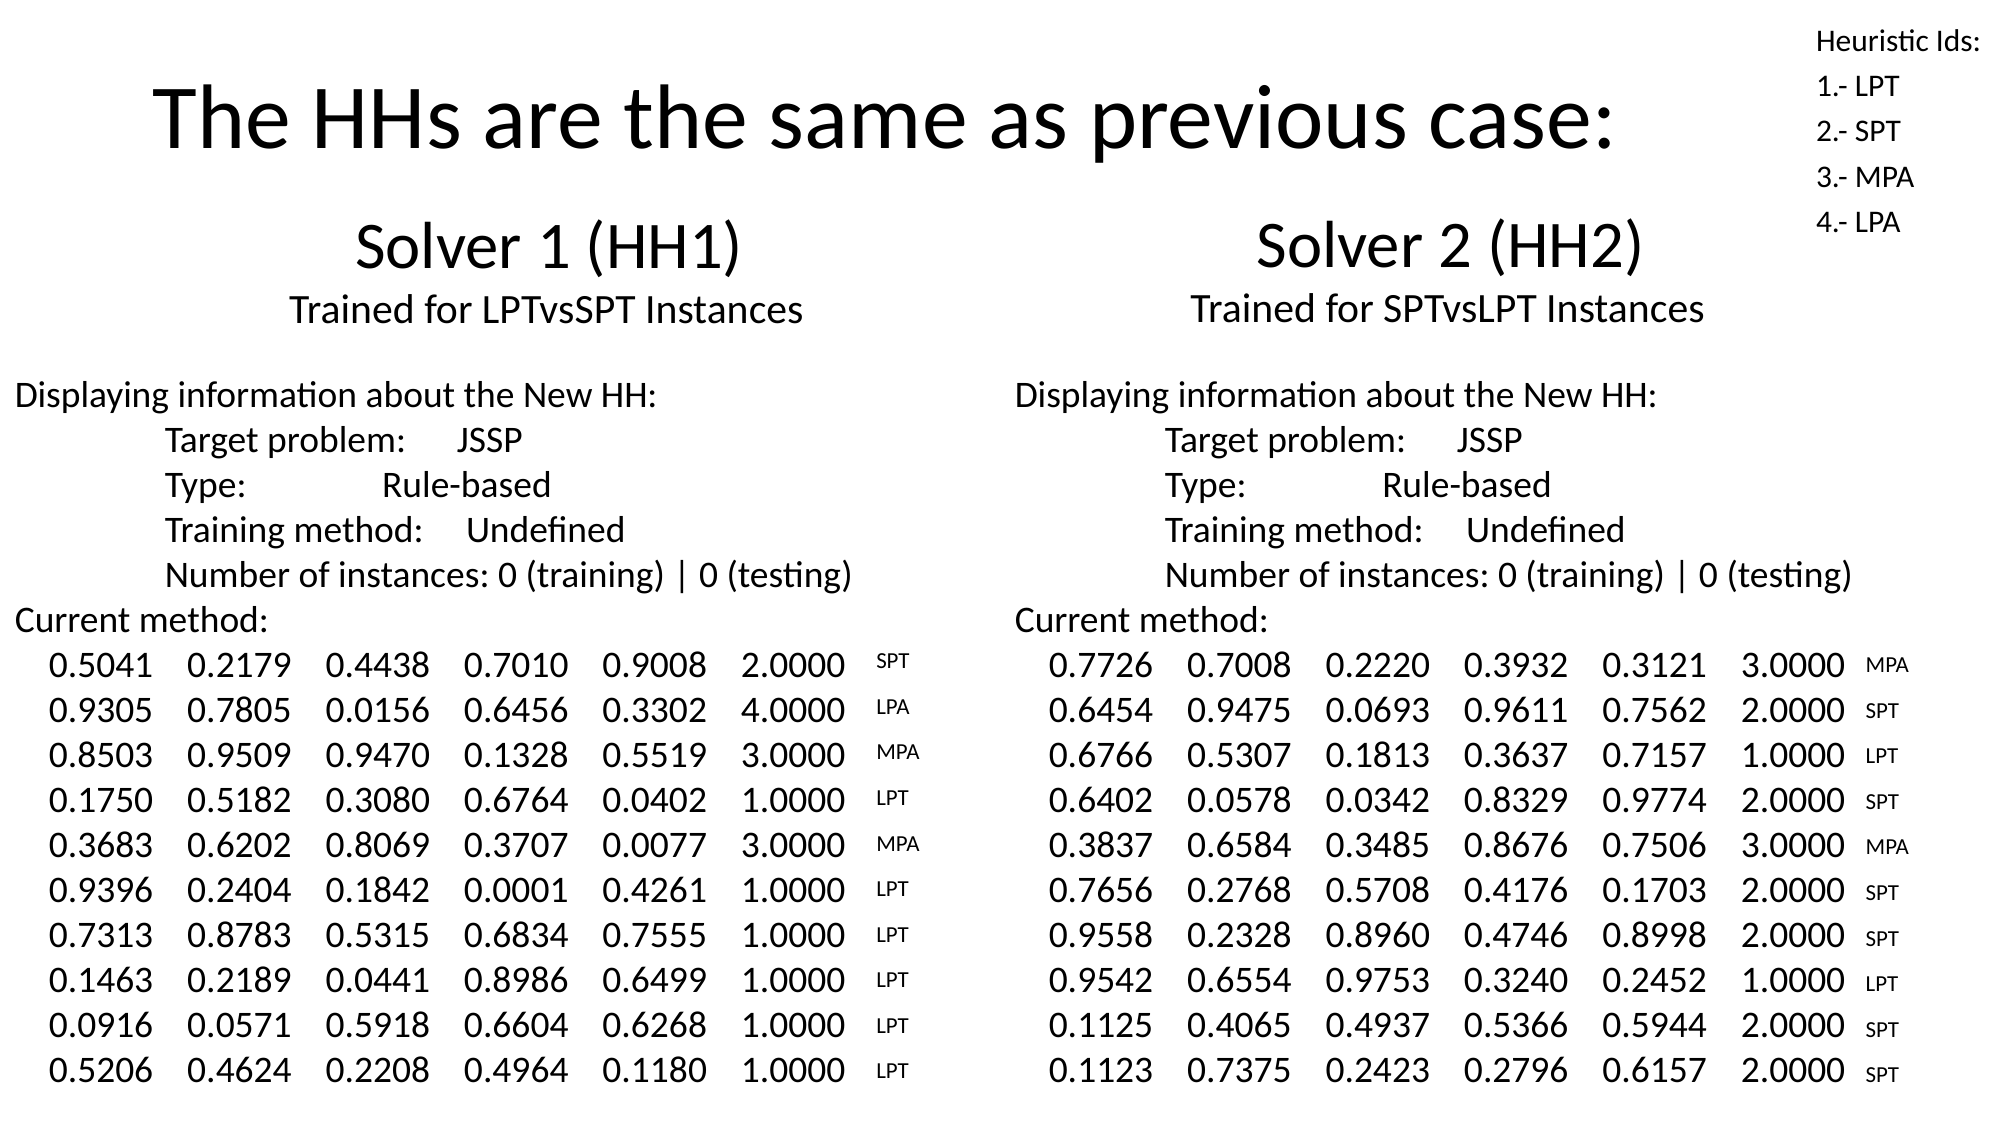

# The HHs are the same as previous case:
Heuristic Ids:
1.- LPT
2.- SPT
3.- MPA
4.- LPA
Solver 2 (HH2)
Trained for SPTvsLPT Instances
Solver 1 (HH1)
Trained for LPTvsSPT Instances
Displaying information about the New HH:
	Target problem:      JSSP
	Type:                Rule-based
	Training method:     Undefined
	Number of instances: 0 (training) | 0 (testing)
Current method:
    0.5041    0.2179    0.4438    0.7010    0.9008    2.0000
    0.9305    0.7805    0.0156    0.6456    0.3302    4.0000
    0.8503    0.9509    0.9470    0.1328    0.5519    3.0000
    0.1750    0.5182    0.3080    0.6764    0.0402    1.0000
    0.3683    0.6202    0.8069    0.3707    0.0077    3.0000
    0.9396    0.2404    0.1842    0.0001    0.4261    1.0000
    0.7313    0.8783    0.5315    0.6834    0.7555    1.0000
    0.1463    0.2189    0.0441    0.8986    0.6499    1.0000
    0.0916    0.0571    0.5918    0.6604    0.6268    1.0000
    0.5206    0.4624    0.2208    0.4964    0.1180    1.0000
Displaying information about the New HH:
	Target problem:      JSSP
	Type:                Rule-based
	Training method:     Undefined
	Number of instances: 0 (training) | 0 (testing)
Current method:
    0.7726    0.7008    0.2220    0.3932    0.3121    3.0000
    0.6454    0.9475    0.0693    0.9611    0.7562    2.0000
    0.6766    0.5307    0.1813    0.3637    0.7157    1.0000
    0.6402    0.0578    0.0342    0.8329    0.9774    2.0000
    0.3837    0.6584    0.3485    0.8676    0.7506    3.0000
    0.7656    0.2768    0.5708    0.4176    0.1703    2.0000
    0.9558    0.2328    0.8960    0.4746    0.8998    2.0000
    0.9542    0.6554    0.9753    0.3240    0.2452    1.0000
    0.1125    0.4065    0.4937    0.5366    0.5944    2.0000
    0.1123    0.7375    0.2423    0.2796    0.6157    2.0000
SPT
LPA
MPA
LPT
MPA
LPT
LPT
LPT
LPT
LPT
MPA
SPT
LPT
SPT
MPA
SPT
SPT
LPT
SPT
SPT